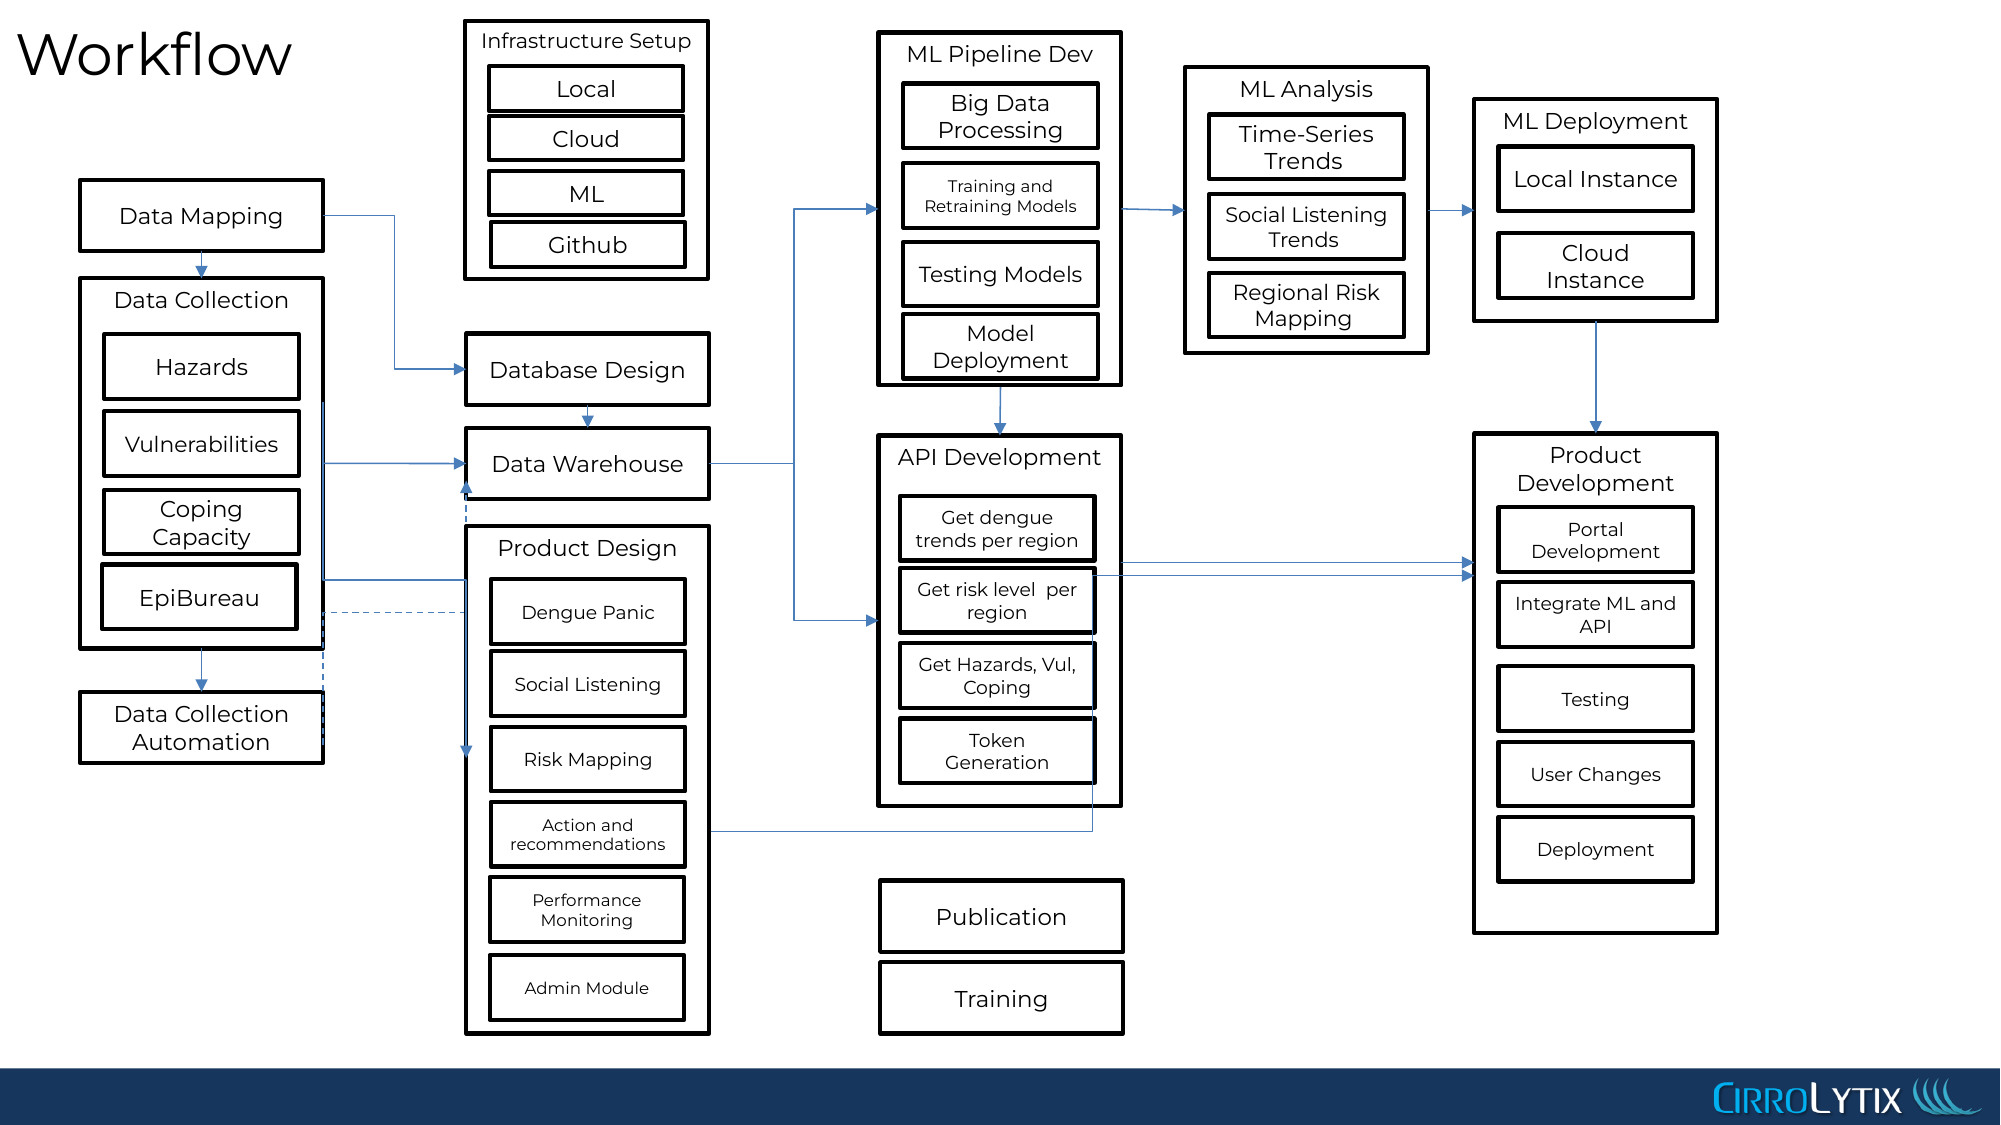

# Workflow
Infrastructure Setup
ML Pipeline Dev
Local
ML Analysis
Big Data Processing
ML Deployment
Time-Series Trends
Cloud
Local Instance
Training and Retraining Models
ML
Data Mapping
Social Listening Trends
Github
Cloud Instance
Testing Models
Regional Risk Mapping
Data Collection
Model Deployment
Database Design
Hazards
Vulnerabilities
Data Warehouse
Product Development
API Development
Coping Capacity
Get dengue trends per region
Portal Development
Product Design
EpiBureau
Get risk level  per region
Dengue Panic
Integrate ML and API
Get Hazards, Vul, Coping
Social Listening
Testing
Data Collection Automation
Token Generation
Risk Mapping
User Changes
Action and recommendations
Deployment
Performance Monitoring
Publication
Admin Module
Training